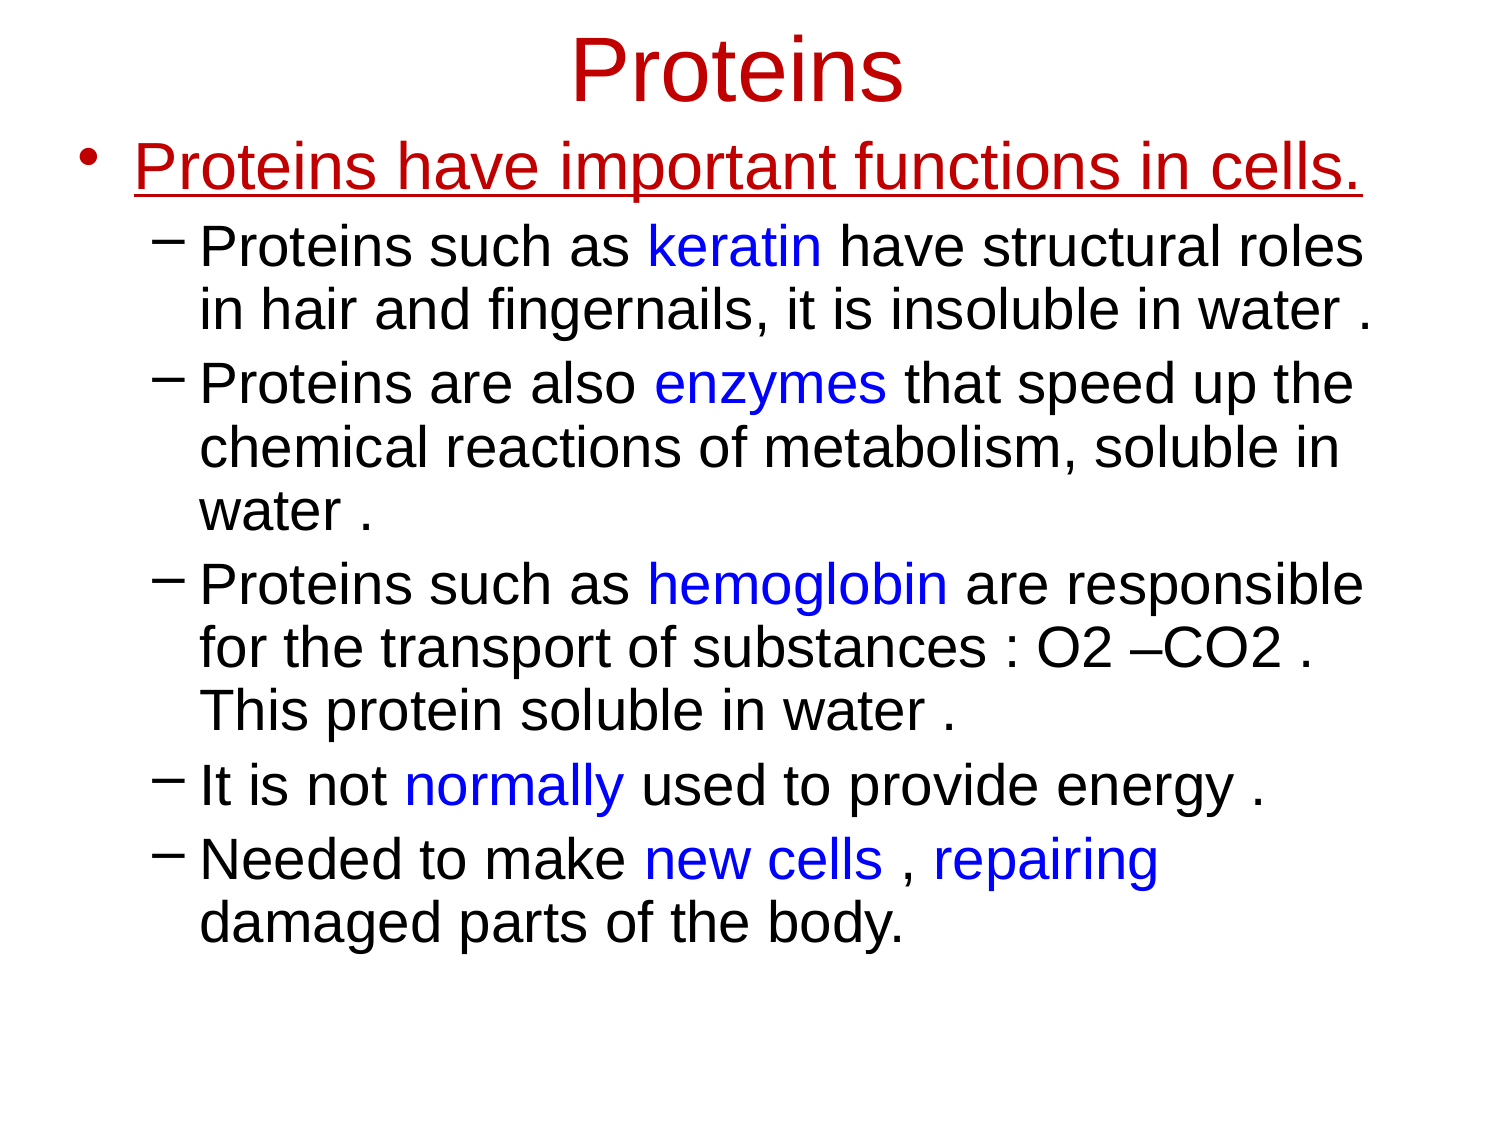

# Proteins
Proteins have important functions in cells.
Proteins such as keratin have structural roles in hair and fingernails, it is insoluble in water .
Proteins are also enzymes that speed up the chemical reactions of metabolism, soluble in water .
Proteins such as hemoglobin are responsible for the transport of substances : O2 –CO2 . This protein soluble in water .
It is not normally used to provide energy .
Needed to make new cells , repairing damaged parts of the body.